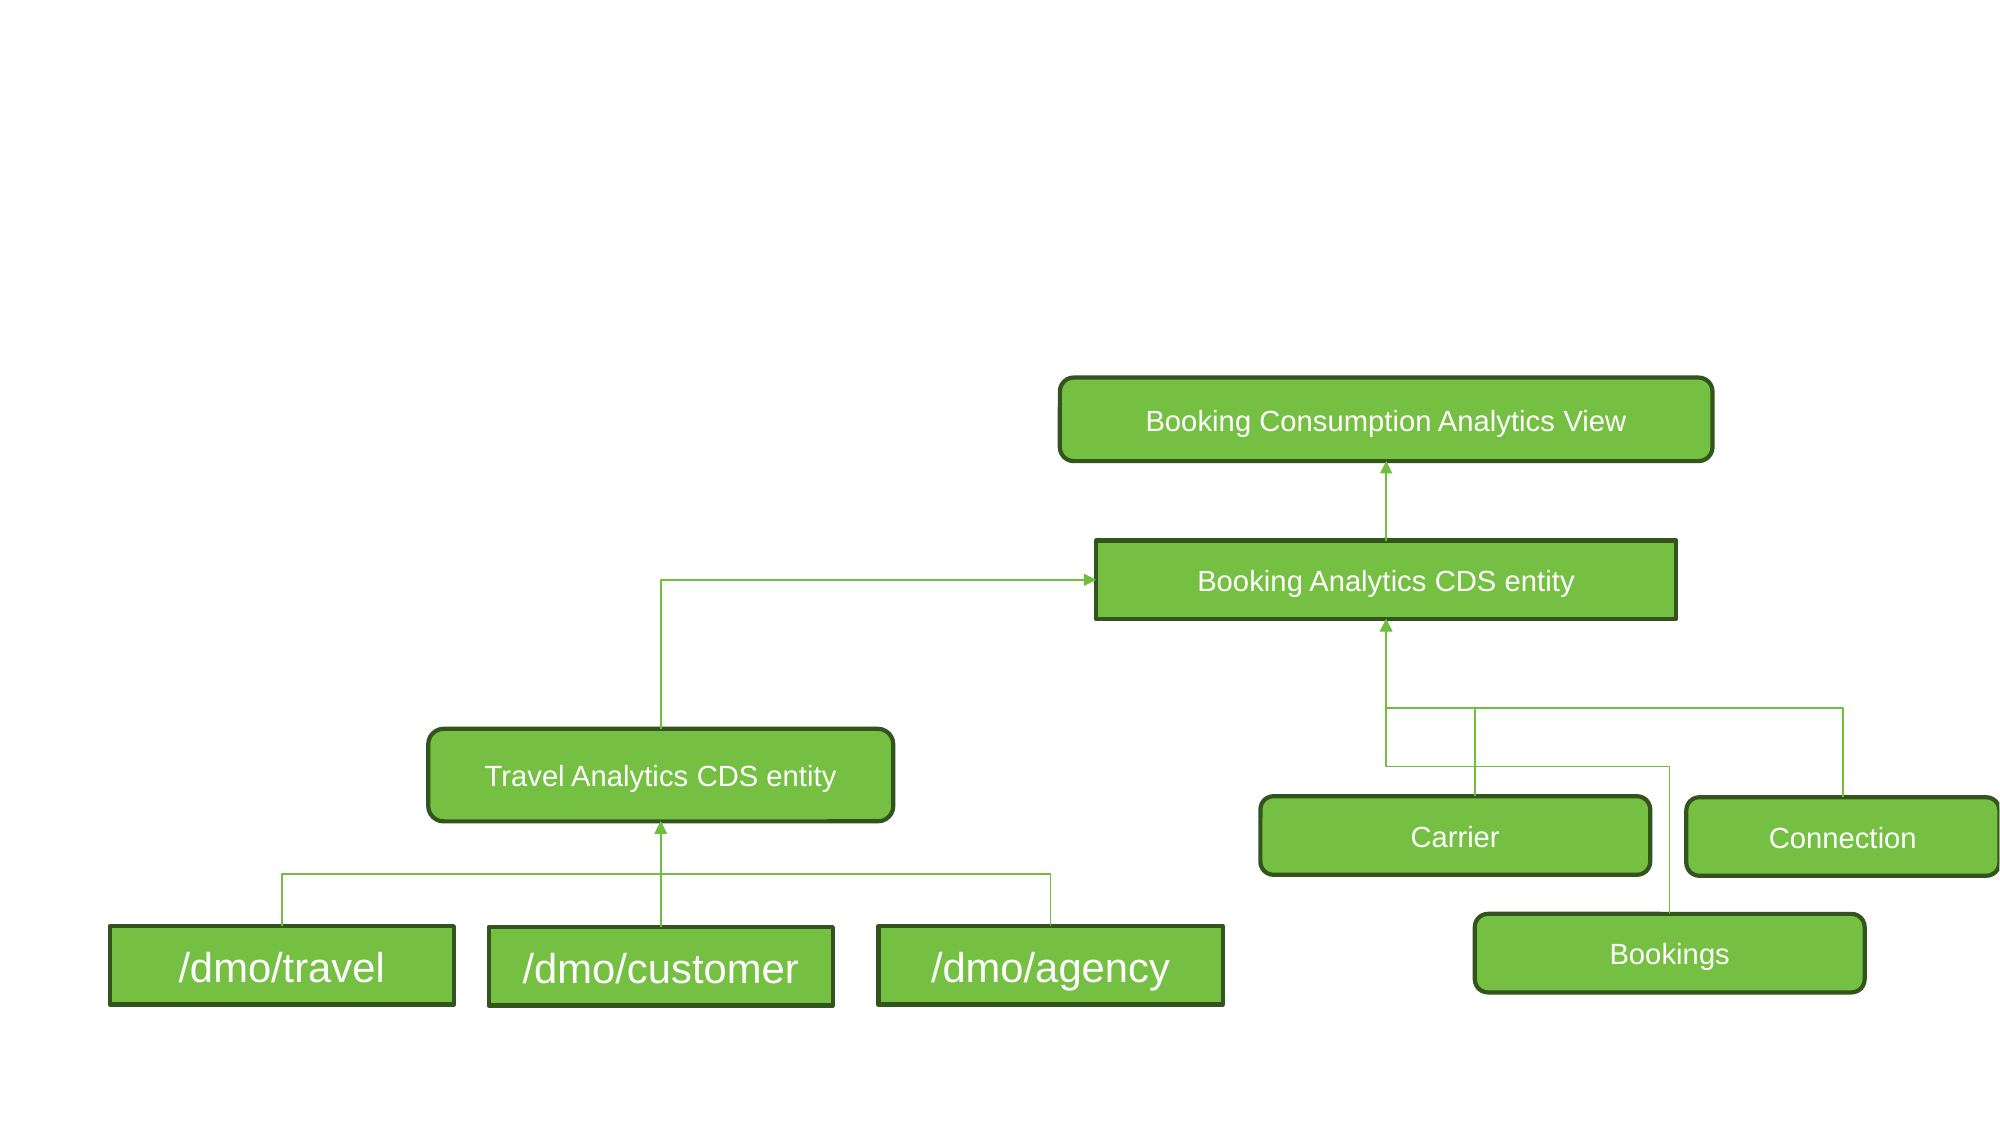

Booking Consumption Analytics View
Booking Analytics CDS entity
Travel Analytics CDS entity
Carrier
Connection
Bookings
/dmo/agency
/dmo/travel
/dmo/customer